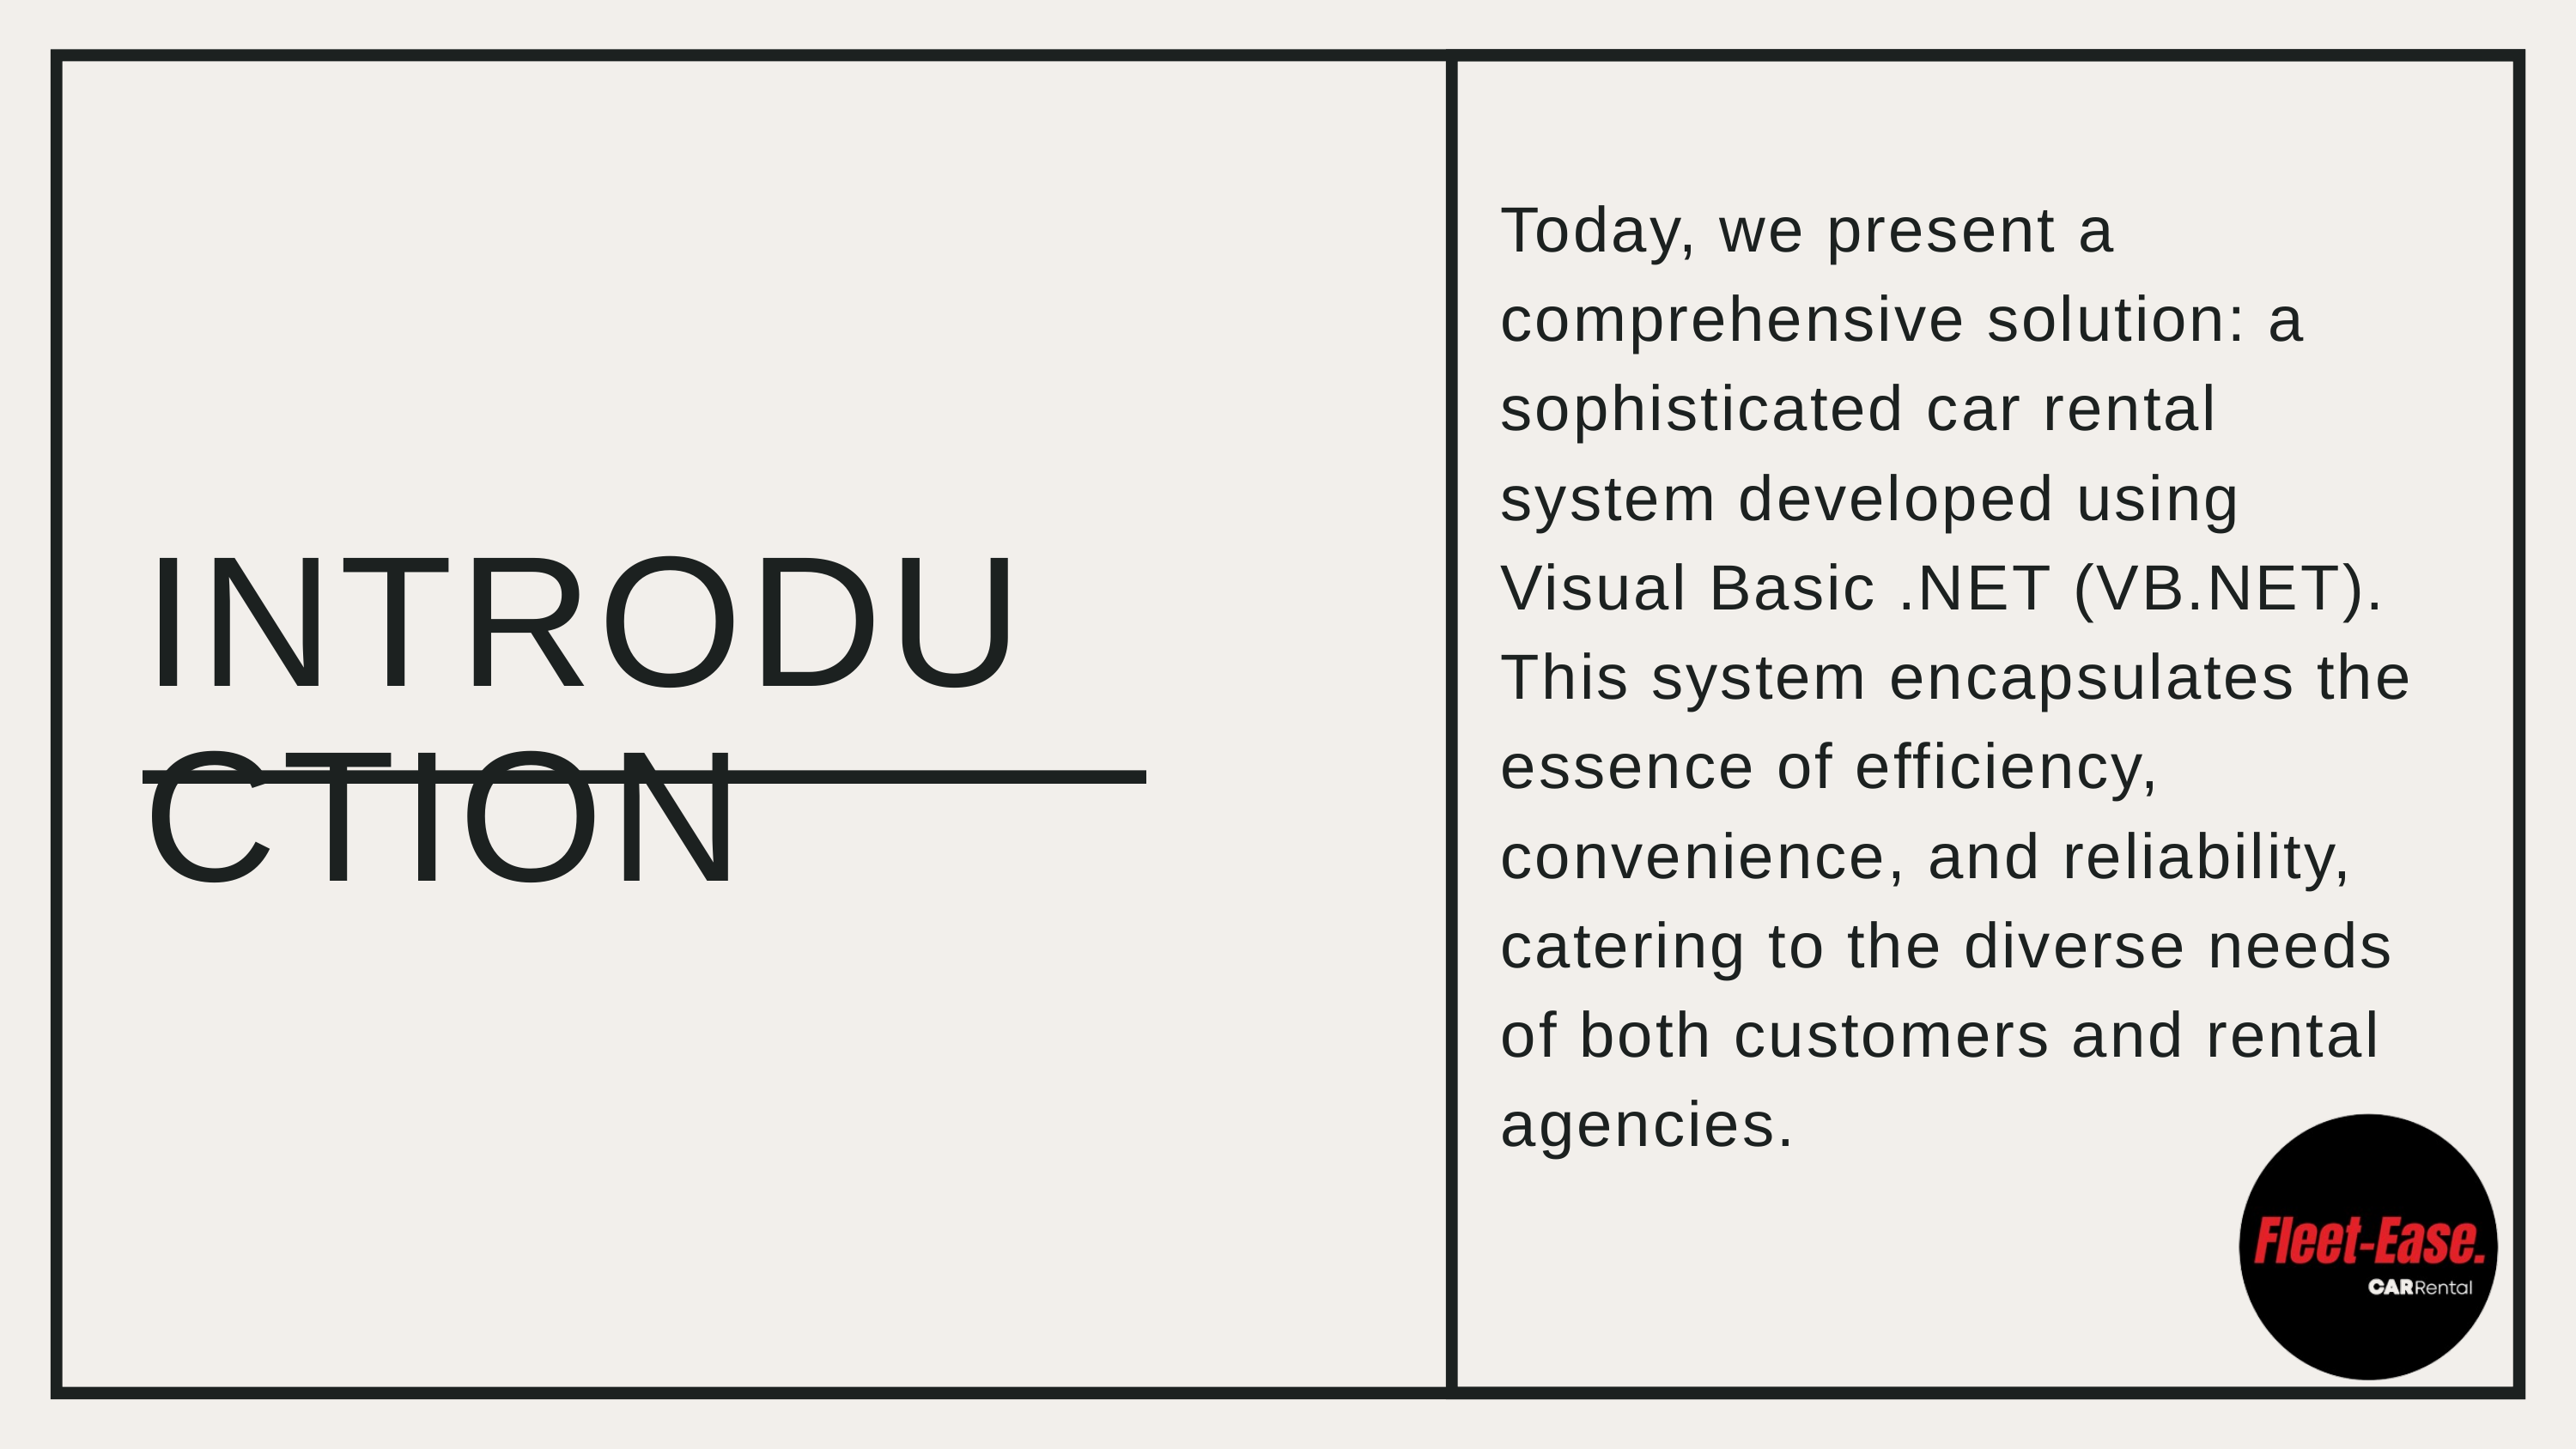

Today, we present a comprehensive solution: a sophisticated car rental system developed using Visual Basic .NET (VB.NET). This system encapsulates the essence of efficiency, convenience, and reliability, catering to the diverse needs of both customers and rental agencies.
INTRODUCTION​